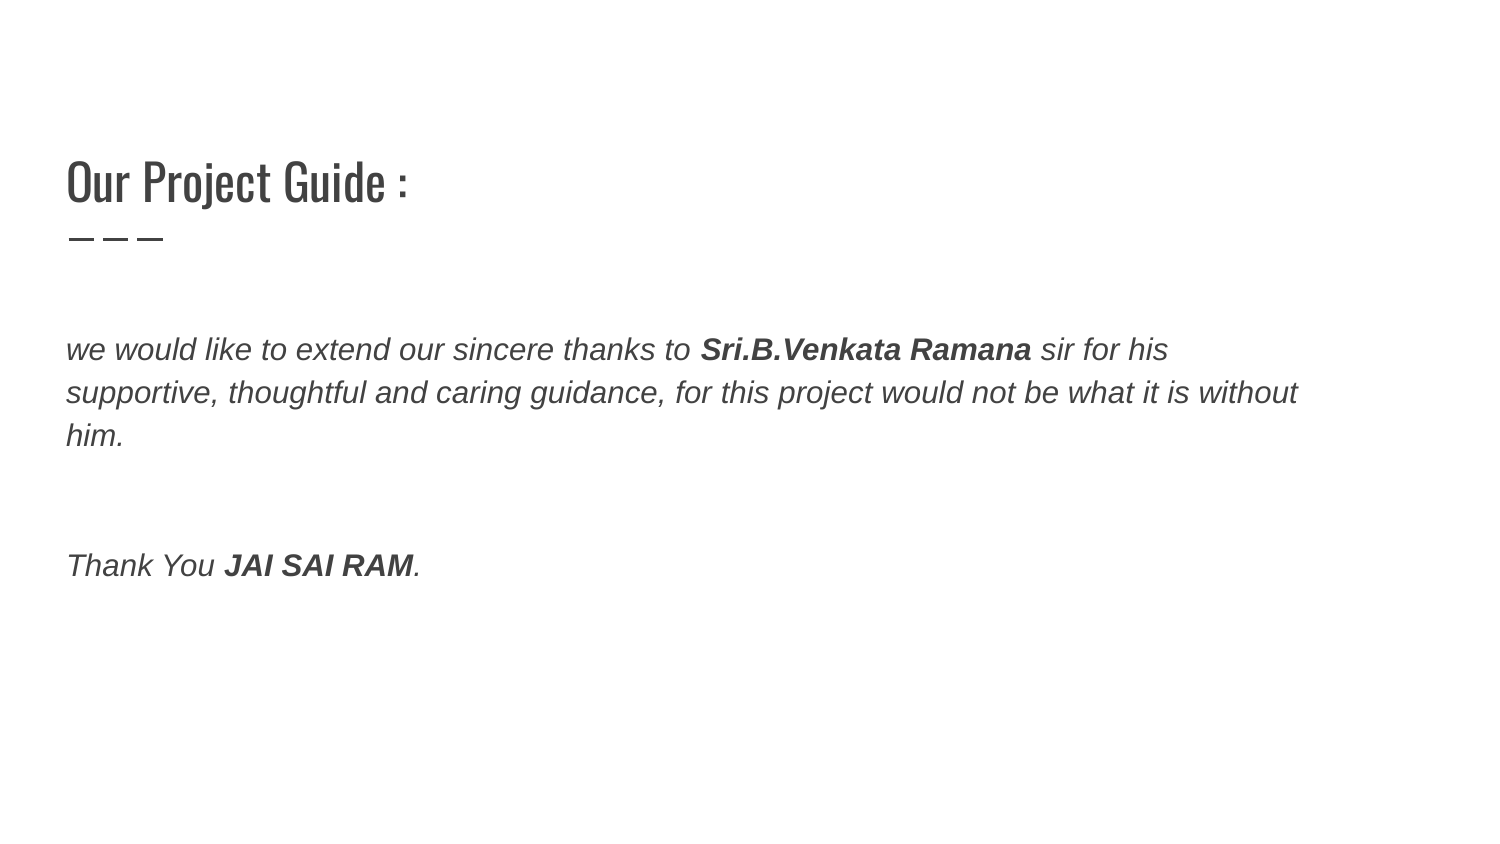

# Our Project Guide :
we would like to extend our sincere thanks to Sri.B.Venkata Ramana sir for his supportive, thoughtful and caring guidance, for this project would not be what it is without him.

Thank You JAI SAI RAM.